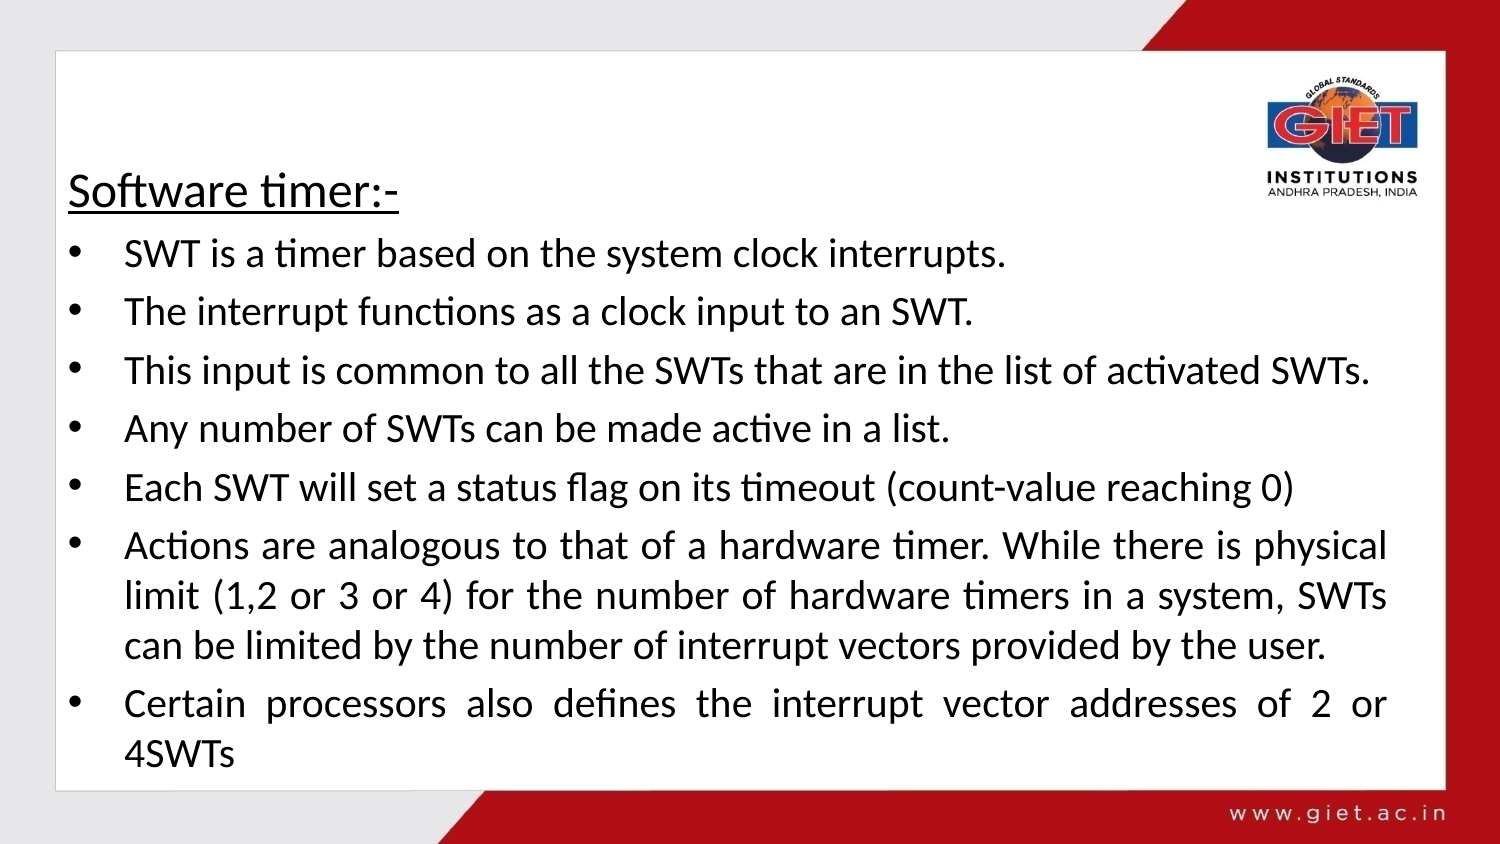

#
Software timer:-
SWT is a timer based on the system clock interrupts.
The interrupt functions as a clock input to an SWT.
This input is common to all the SWTs that are in the list of activated SWTs.
Any number of SWTs can be made active in a list.
Each SWT will set a status flag on its timeout (count-value reaching 0)
Actions are analogous to that of a hardware timer. While there is physical limit (1,2 or 3 or 4) for the number of hardware timers in a system, SWTs can be limited by the number of interrupt vectors provided by the user.
Certain processors also defines the interrupt vector addresses of 2 or 4SWTs